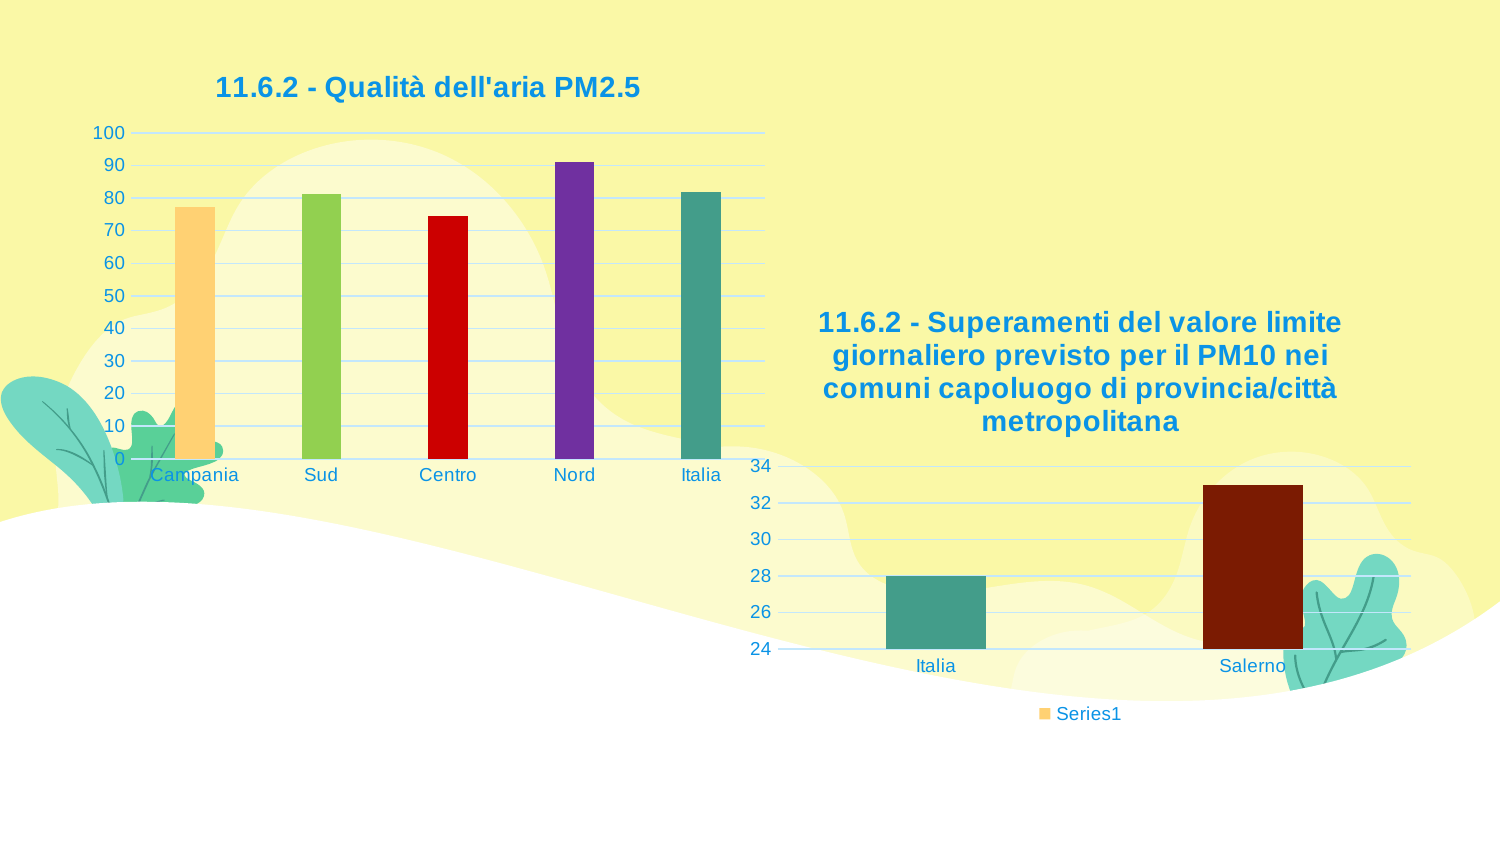

### Chart: 11.6.2 - Qualità dell'aria PM2.5

| Category |  |
|---|---|
| Campania | 77.4 |
| Sud | 81.3 |
| Centro | 74.4 |
| Nord | 91.2 |
| Italia | 81.9 |

### Chart: 11.6.2 - Superamenti del valore limite giornaliero previsto per il PM10 nei comuni capoluogo di provincia/città metropolitana

| Category |  |
|---|---|
| Italia | 28.0 |
| Salerno | 33.0 |